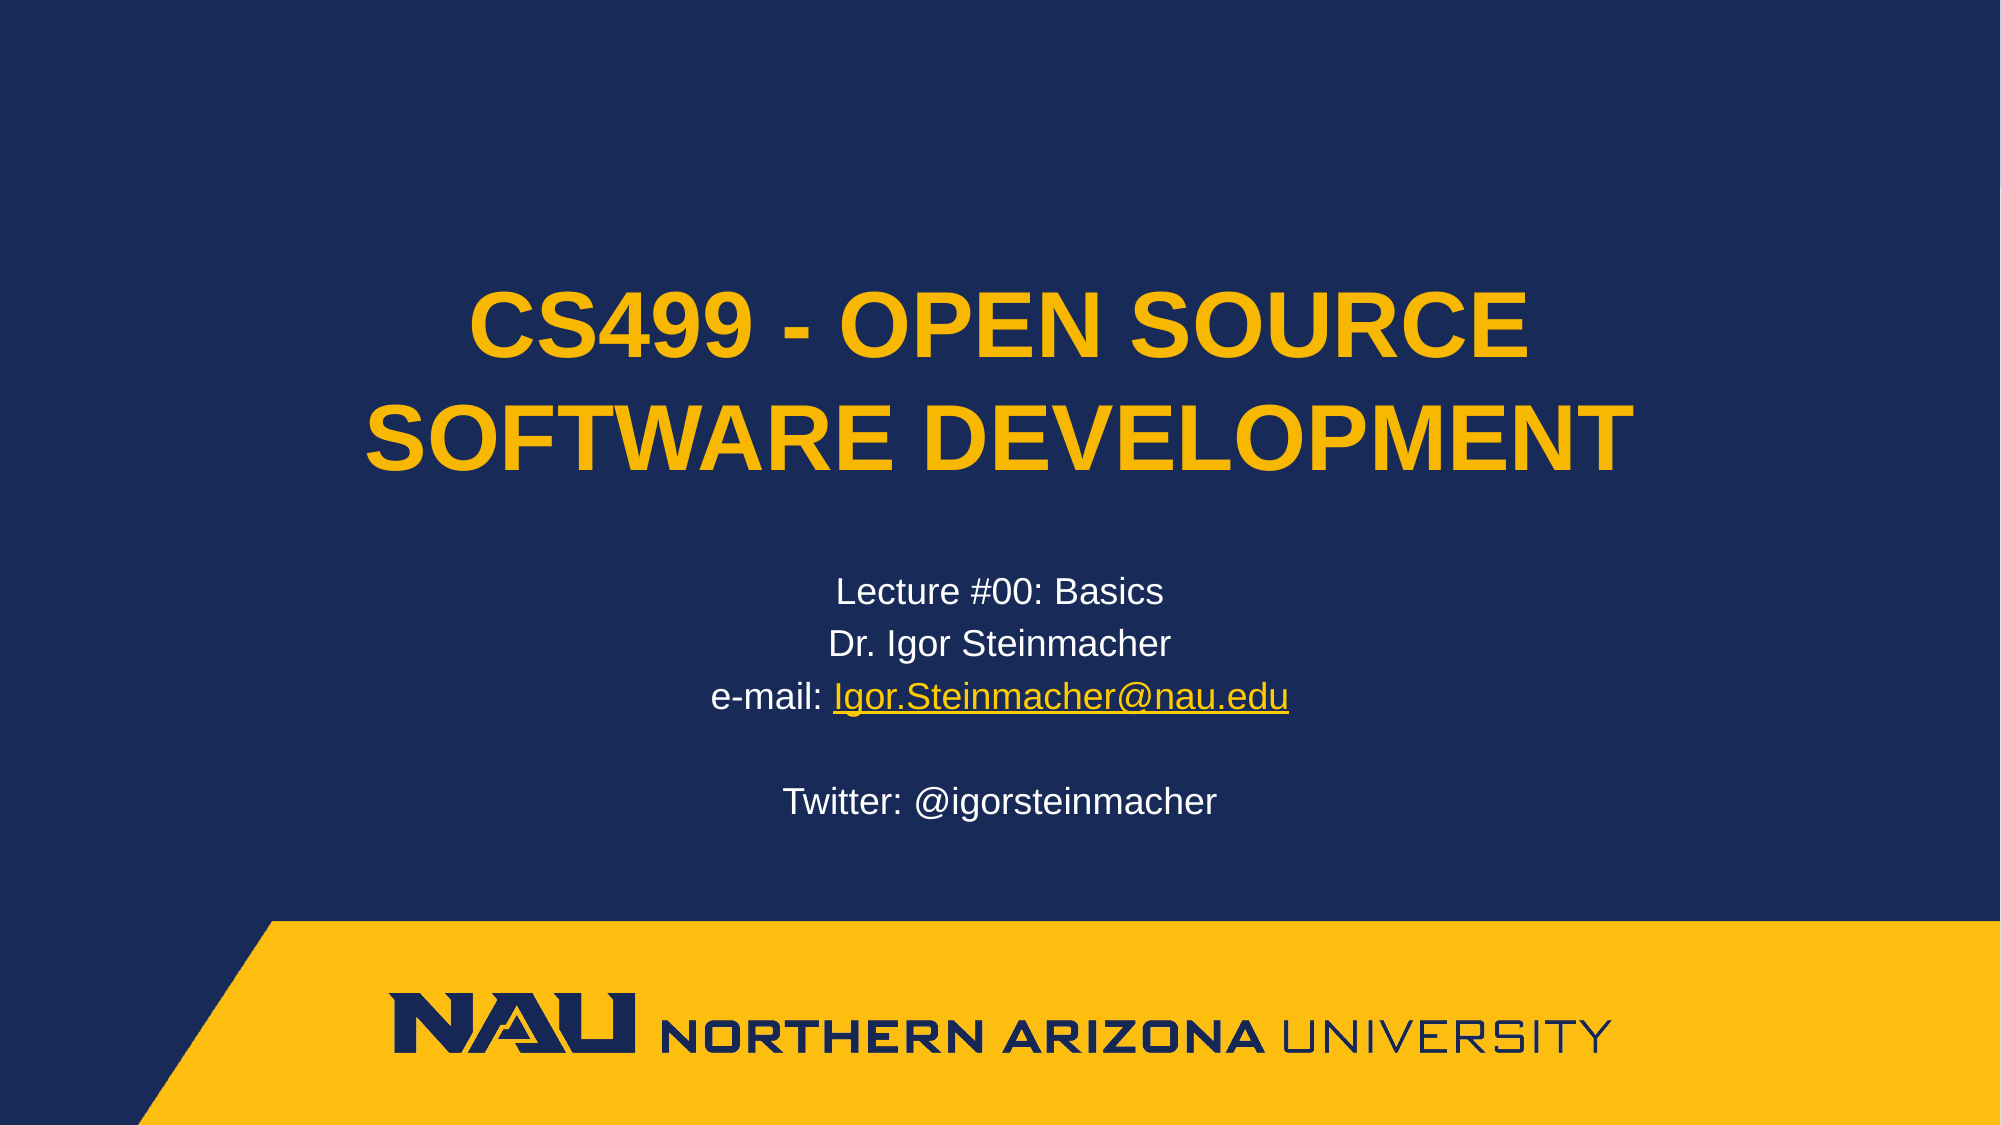

# CS499 - Open Source software development
Lecture #00: Basics
Dr. Igor Steinmacher
e-mail: Igor.Steinmacher@nau.edu

Twitter: @igorsteinmacher